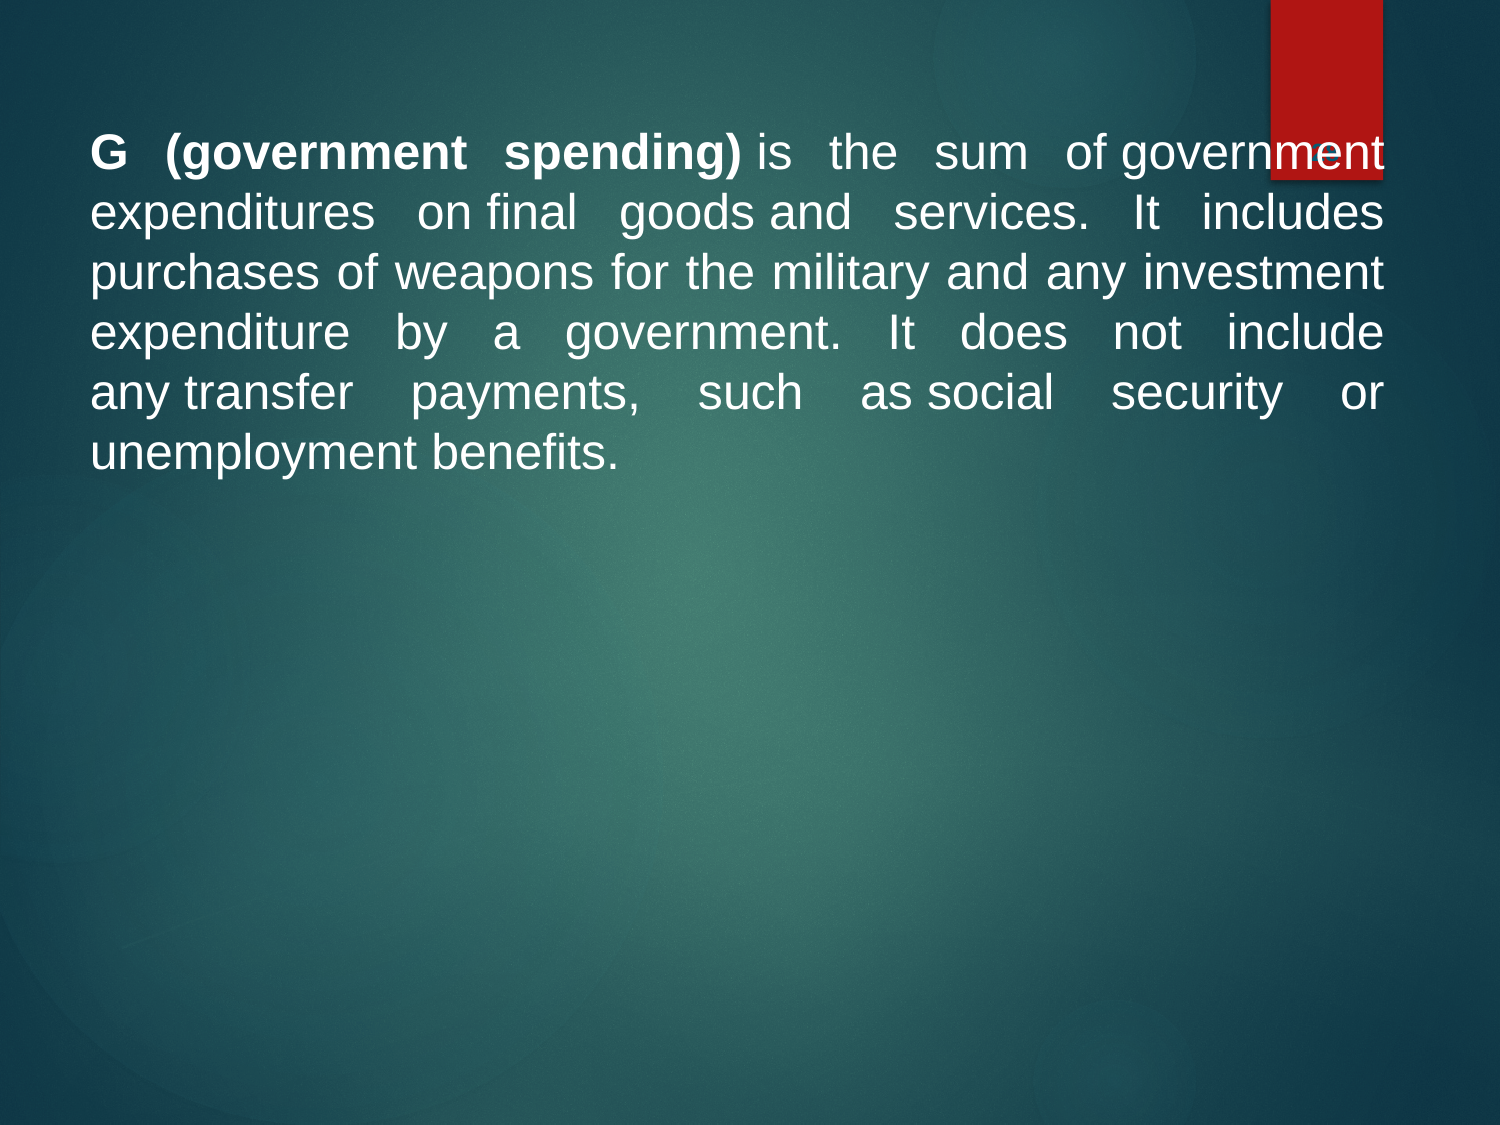

28
G (government spending) is the sum of government expenditures on final goods and services. It includes purchases of weapons for the military and any investment expenditure by a government. It does not include any transfer payments, such as social security or unemployment benefits.